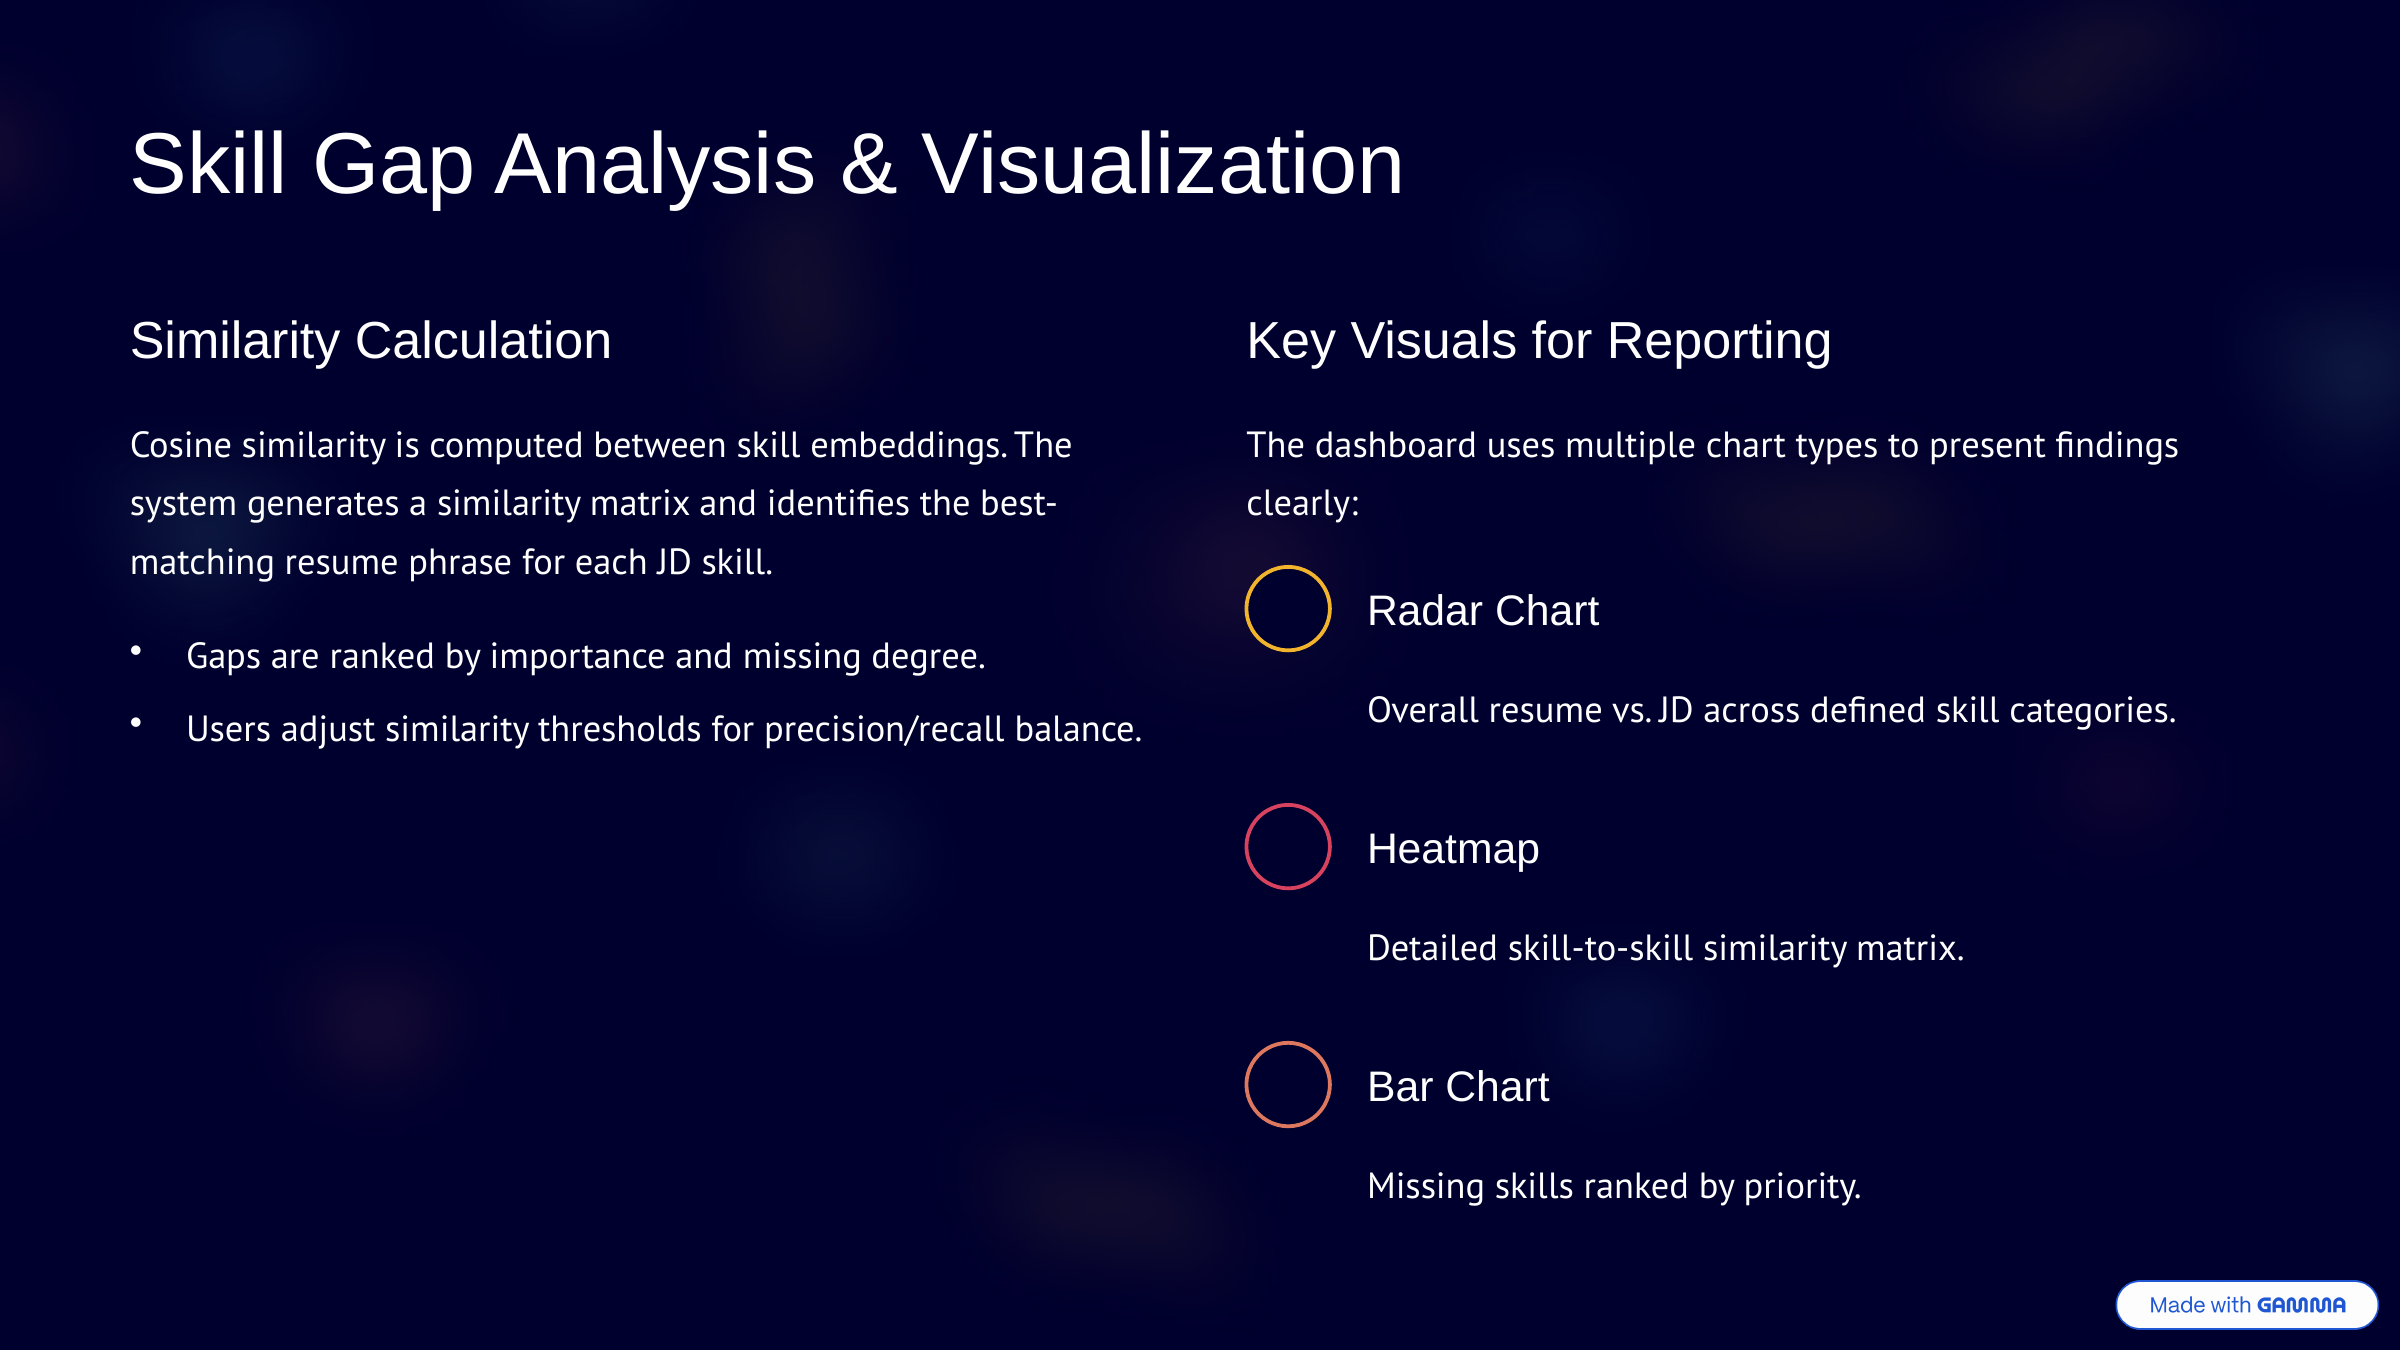

Skill Gap Analysis & Visualization
Similarity Calculation
Key Visuals for Reporting
Cosine similarity is computed between skill embeddings. The system generates a similarity matrix and identifies the best-matching resume phrase for each JD skill.
The dashboard uses multiple chart types to present findings clearly:

Radar Chart
Gaps are ranked by importance and missing degree.
Overall resume vs. JD across defined skill categories.
Users adjust similarity thresholds for precision/recall balance.

Heatmap
Detailed skill-to-skill similarity matrix.

Bar Chart
Missing skills ranked by priority.